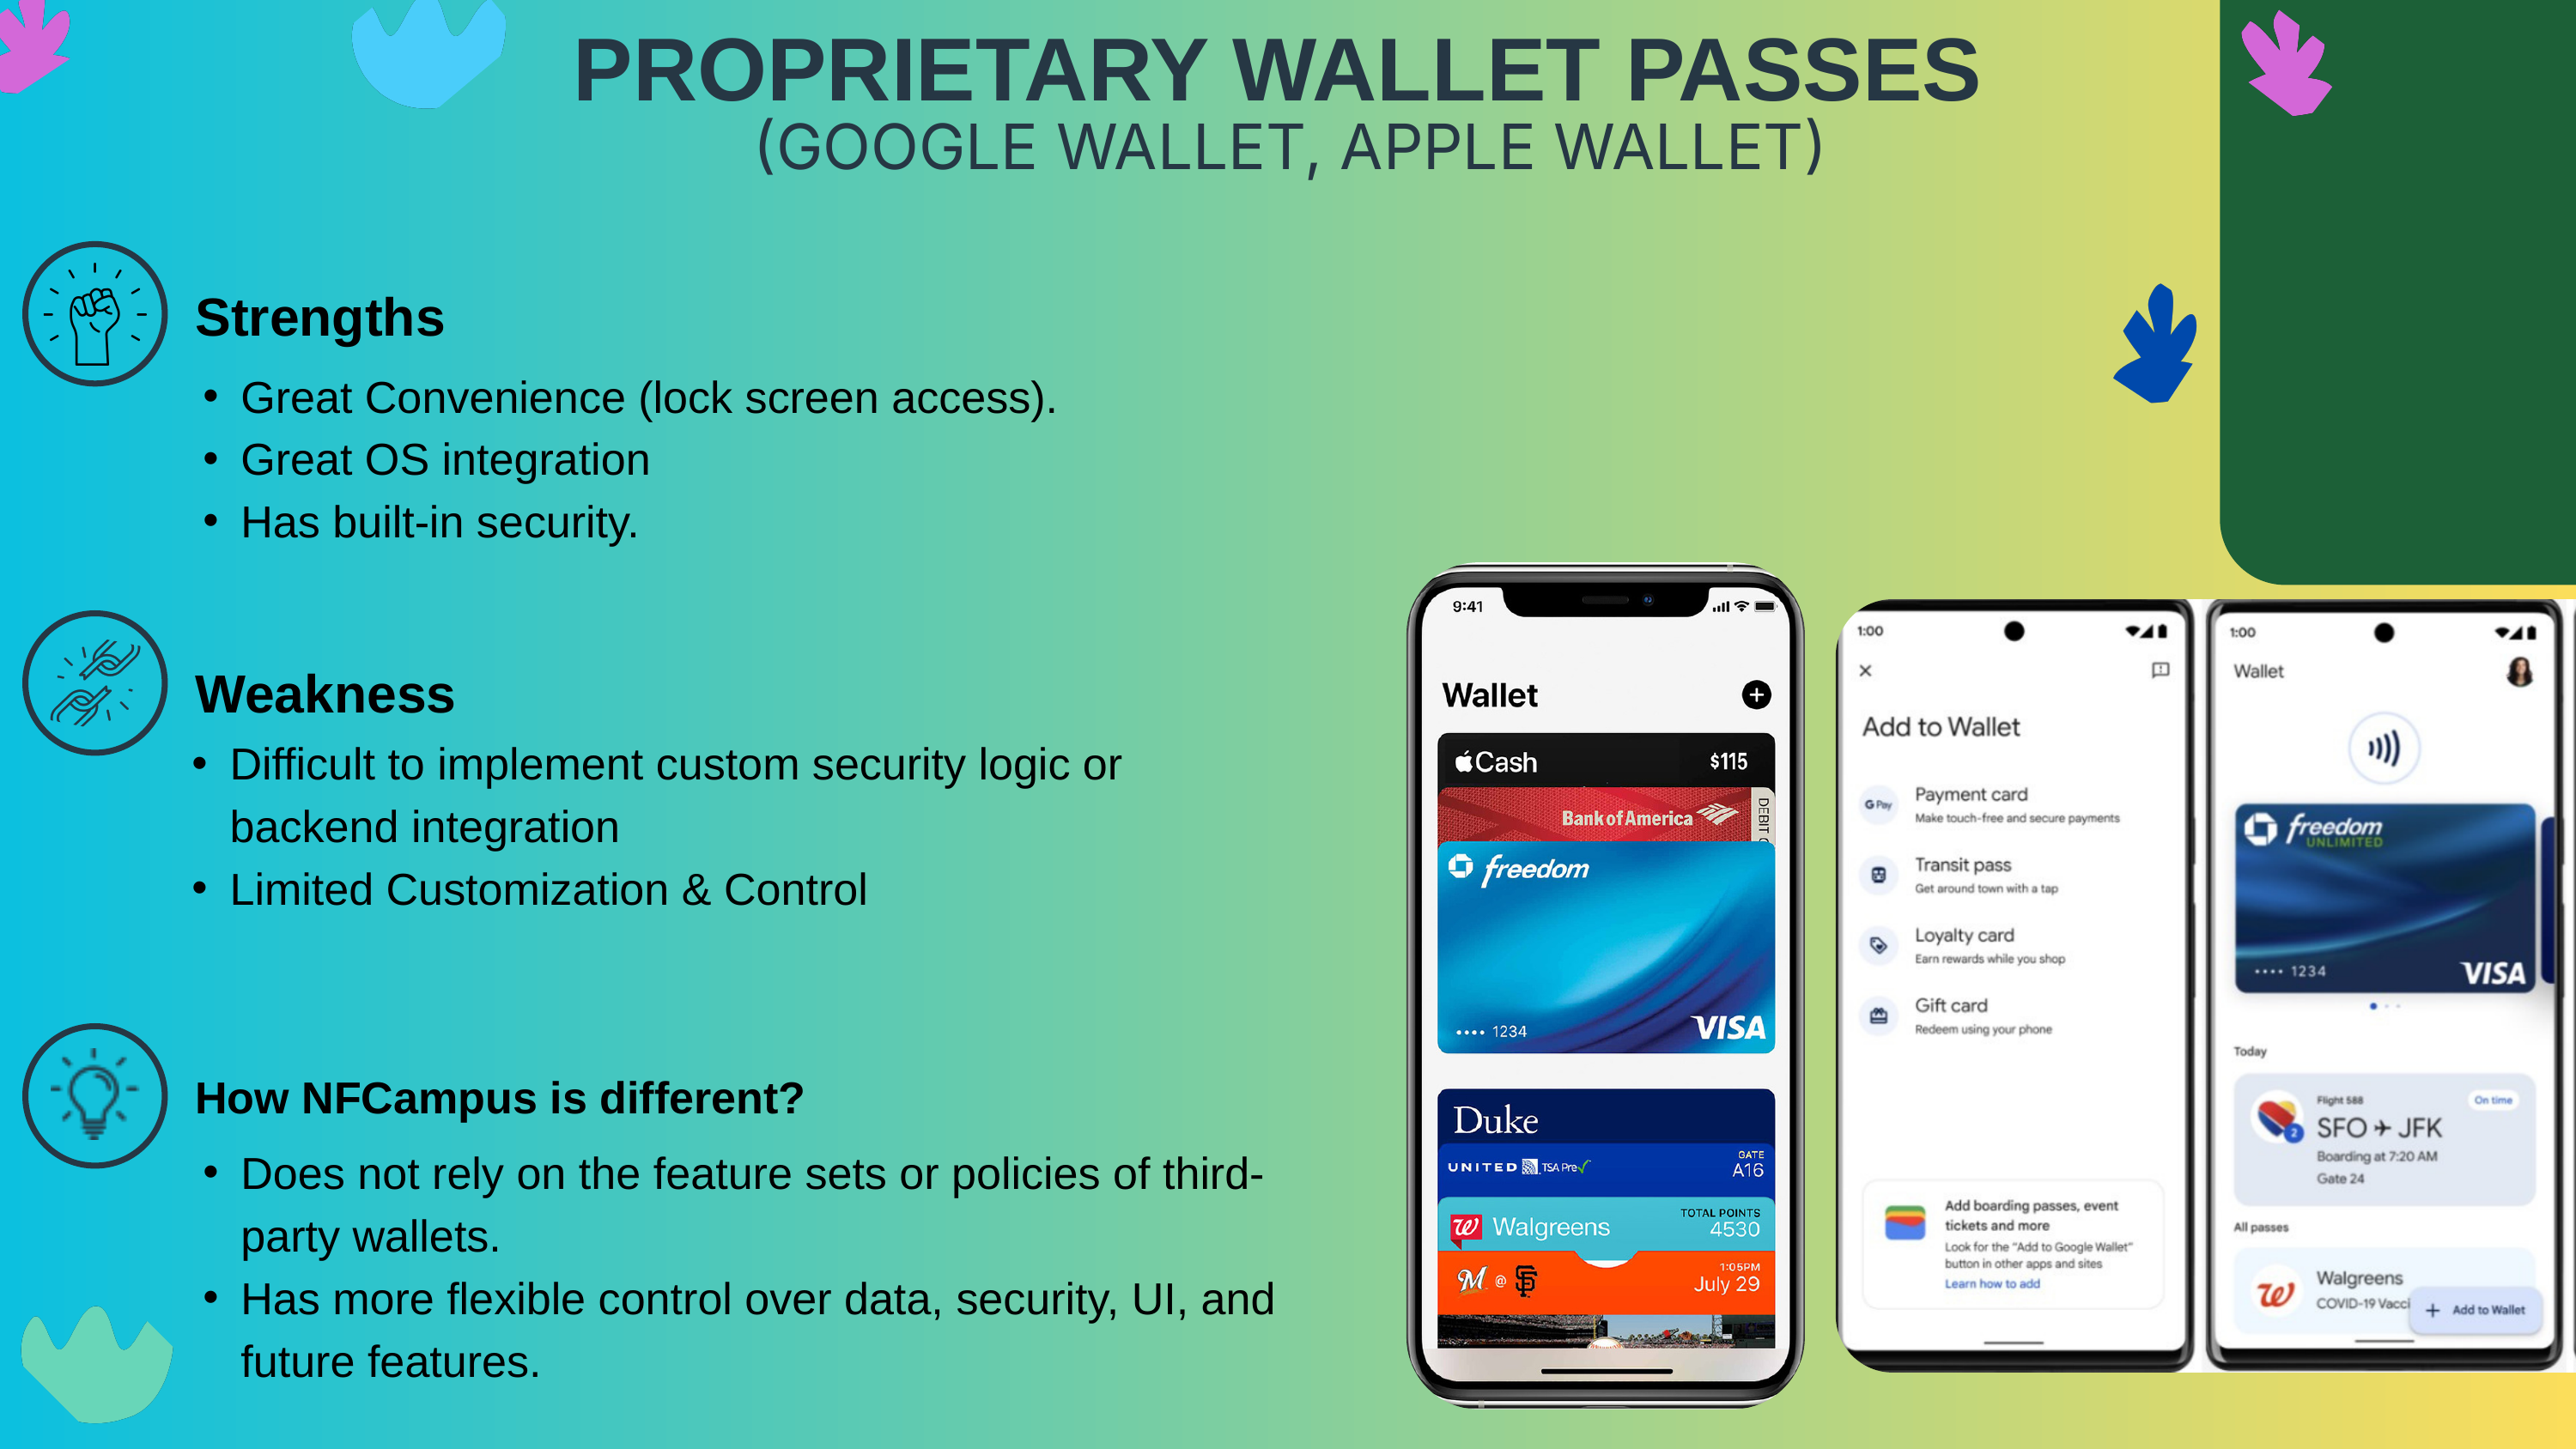

PROPRIETARY WALLET PASSES
(GOOGLE WALLET, APPLE WALLET)

Strengths

Great Convenience (lock screen access).
Great OS integration
Has built-in security.

Weakness
Difficult to implement custom security logic or backend integration
Limited Customization & Control

How NFCampus is different?
Does not rely on the feature sets or policies of third-party wallets.
Has more flexible control over data, security, UI, and future features.